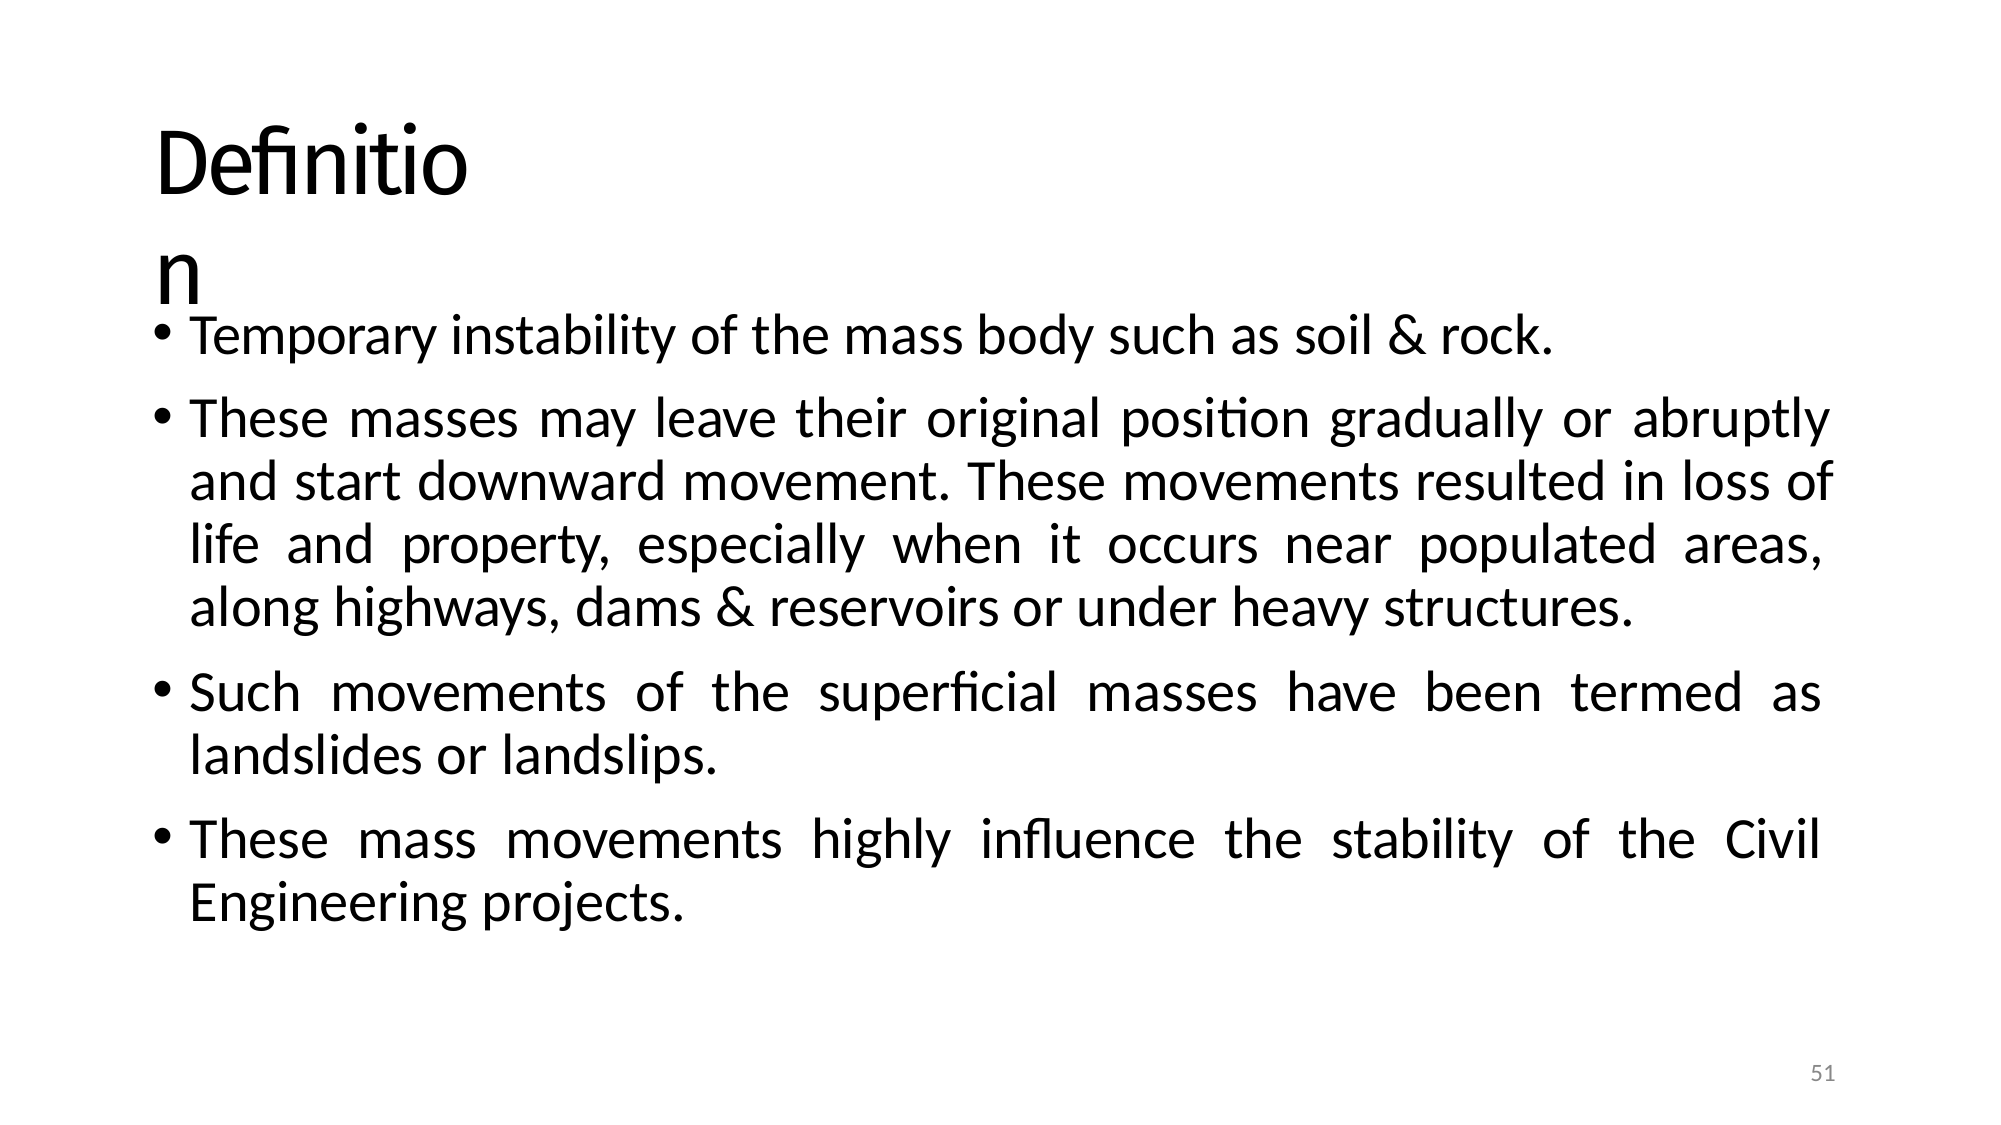

# Definition
Temporary instability of the mass body such as soil & rock.
These masses may leave their original position gradually or abruptly  and start downward movement. These movements resulted in loss of  life and property, especially when it occurs near populated areas,  along highways, dams & reservoirs or under heavy structures.
Such movements of the superficial masses have been termed as  landslides or landslips.
These mass movements highly influence the stability of the Civil  Engineering projects.
51